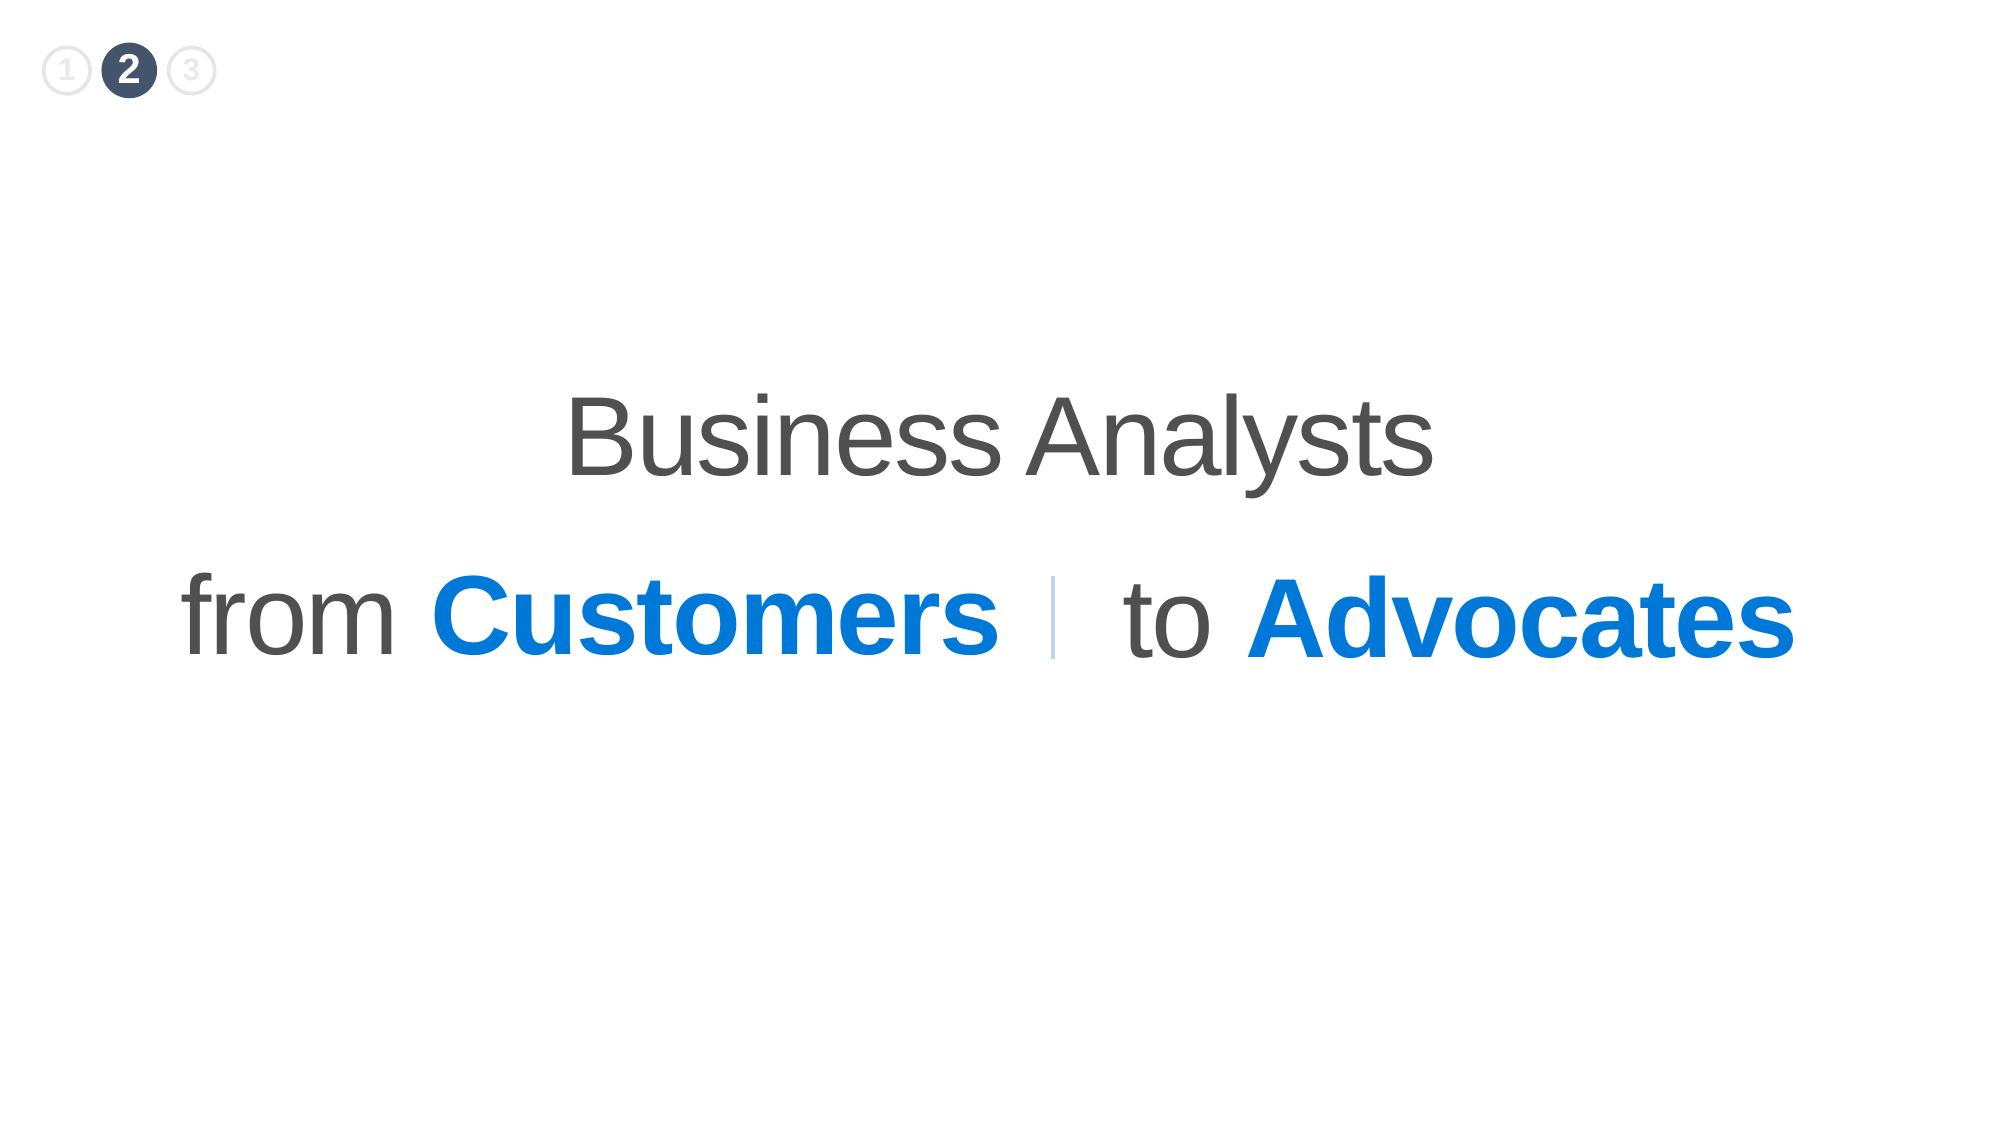

2
1
3
Business Analysts
from Customers
to Advocates